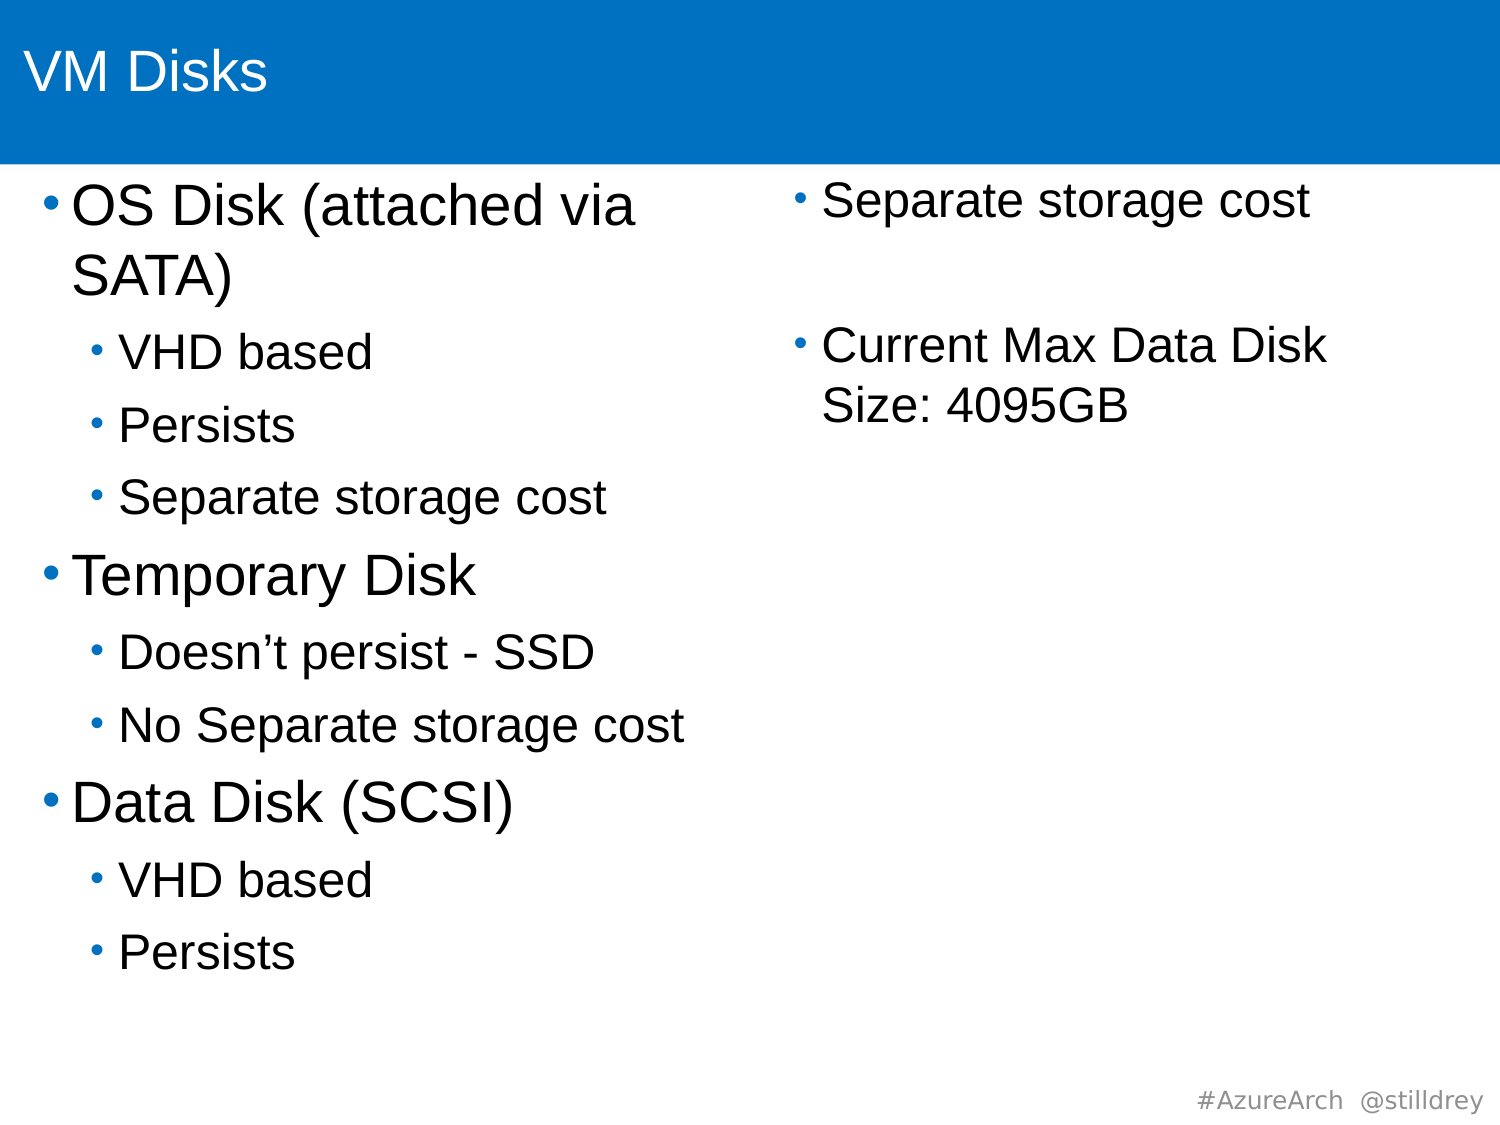

# VM Disks
OS Disk (attached via SATA)
VHD based
Persists
Separate storage cost
Temporary Disk
Doesn’t persist - SSD
No Separate storage cost
Data Disk (SCSI)
VHD based
Persists
Separate storage cost

Current Max Data Disk Size: 4095GB